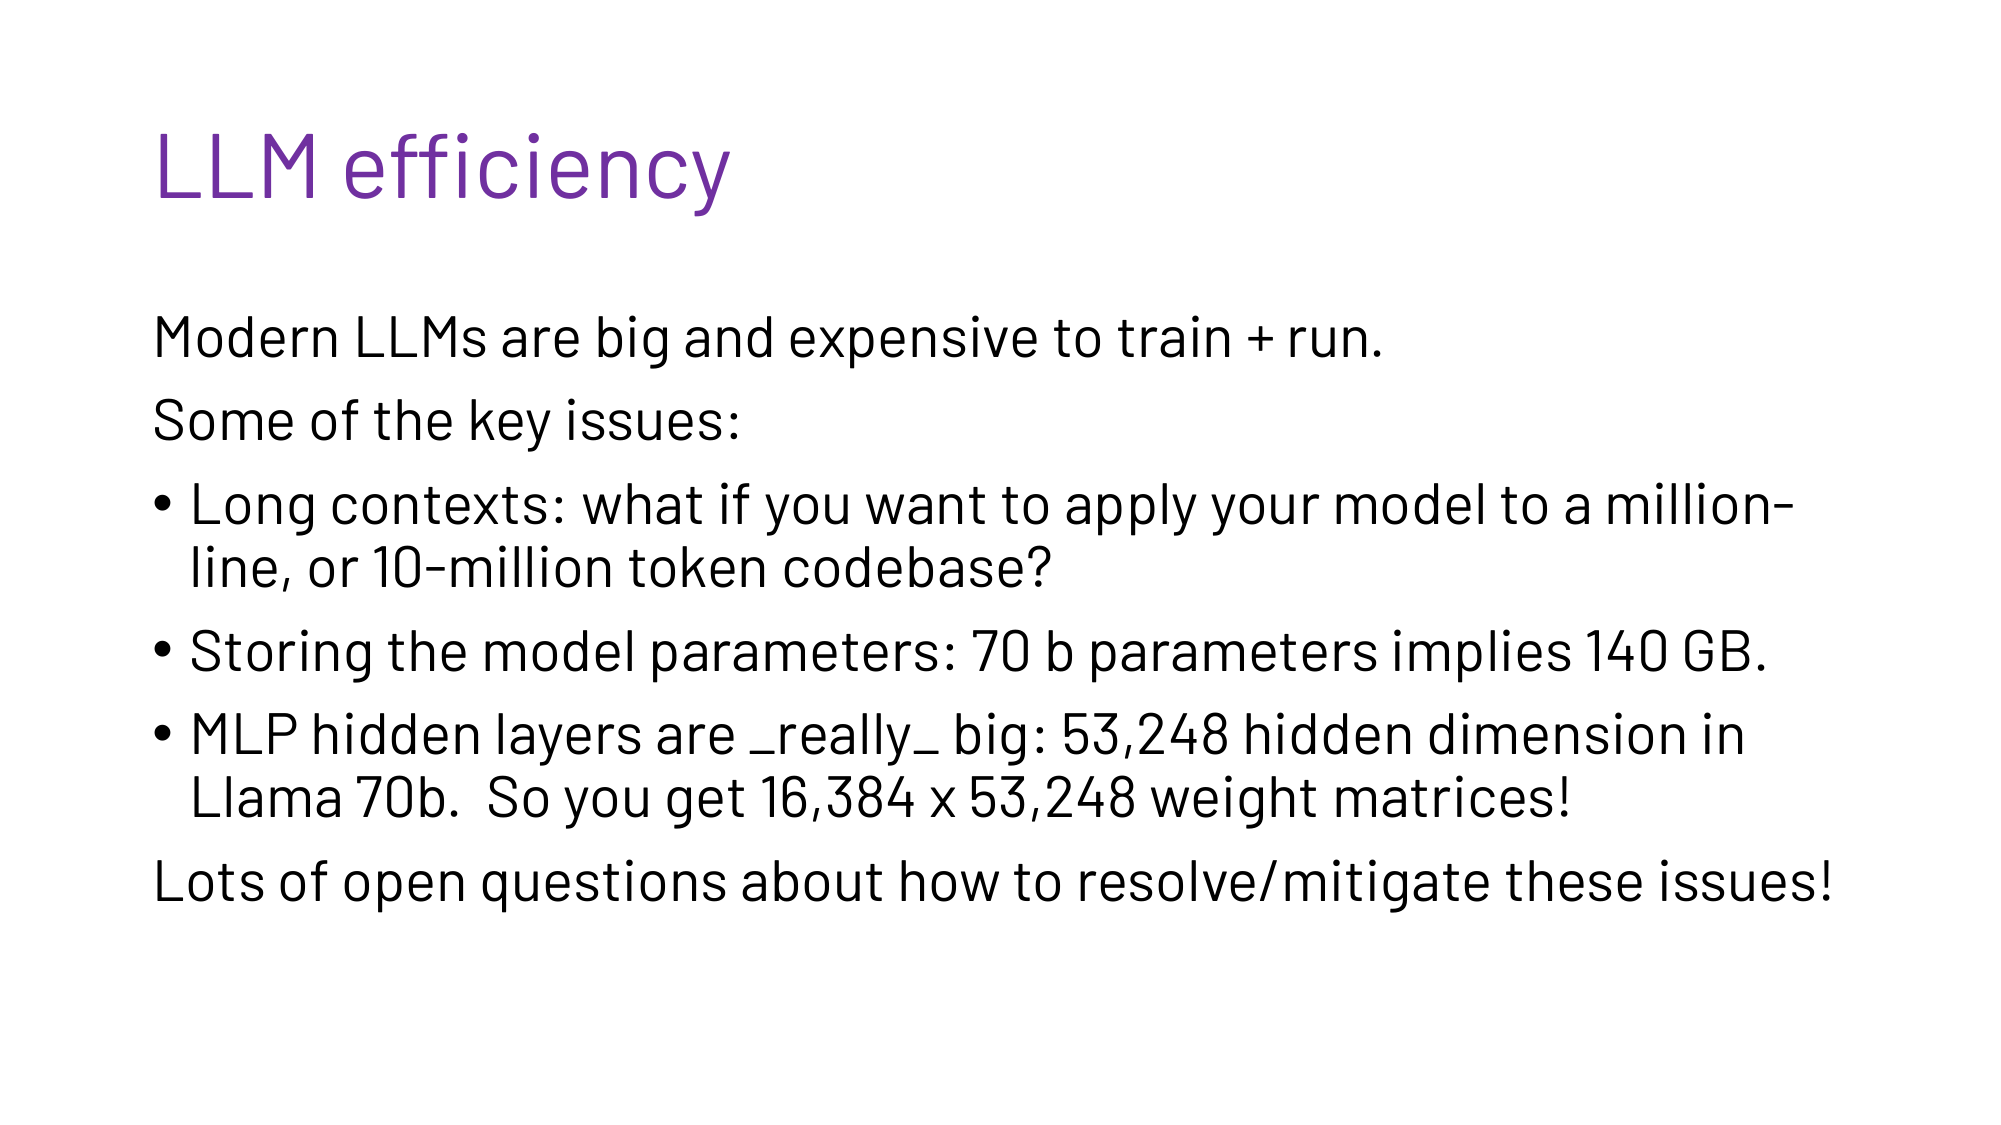

# LLM efficiency
Modern LLMs are big and expensive to train + run.
Some of the key issues:
Long contexts: what if you want to apply your model to a million-line, or 10-million token codebase?
Storing the model parameters: 70 b parameters implies 140 GB.
MLP hidden layers are _really_ big: 53,248 hidden dimension in Llama 70b.  So you get 16,384 x 53,248 weight matrices!
Lots of open questions about how to resolve/mitigate these issues!